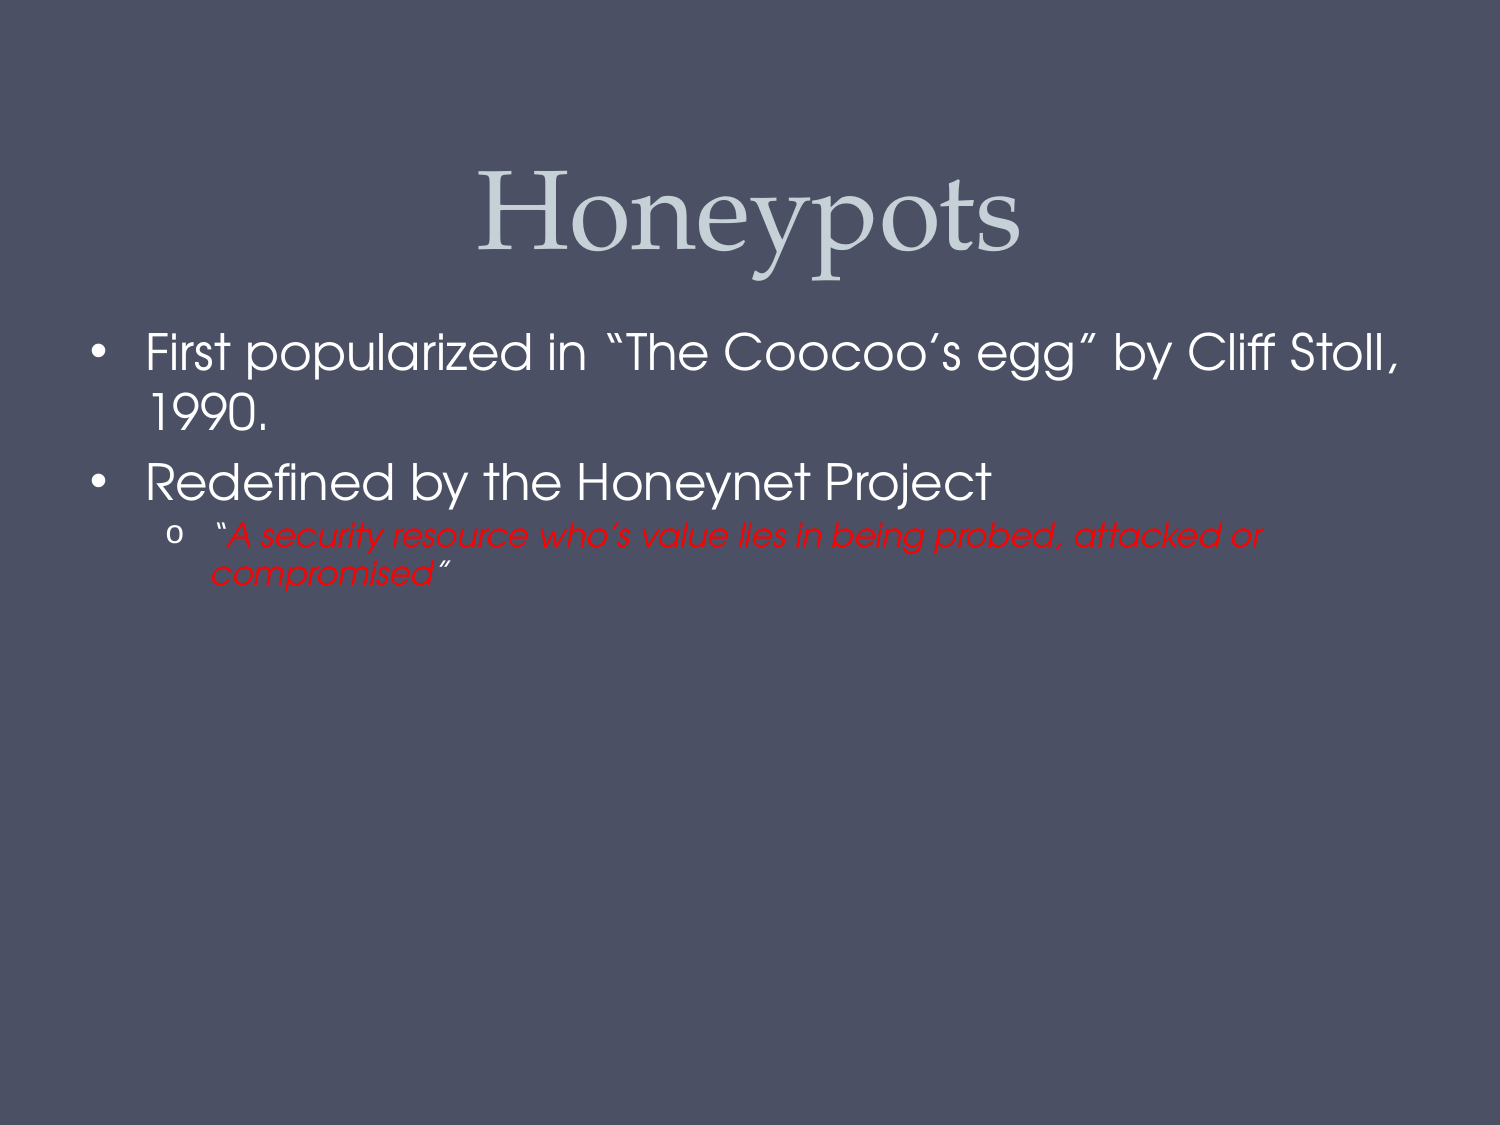

# Honeypots
First popularized in “The Coocoo’s egg” by Cliff Stoll, 1990.
Redefined by the Honeynet Project
“A security resource who’s value lies in being probed, attacked or compromised”